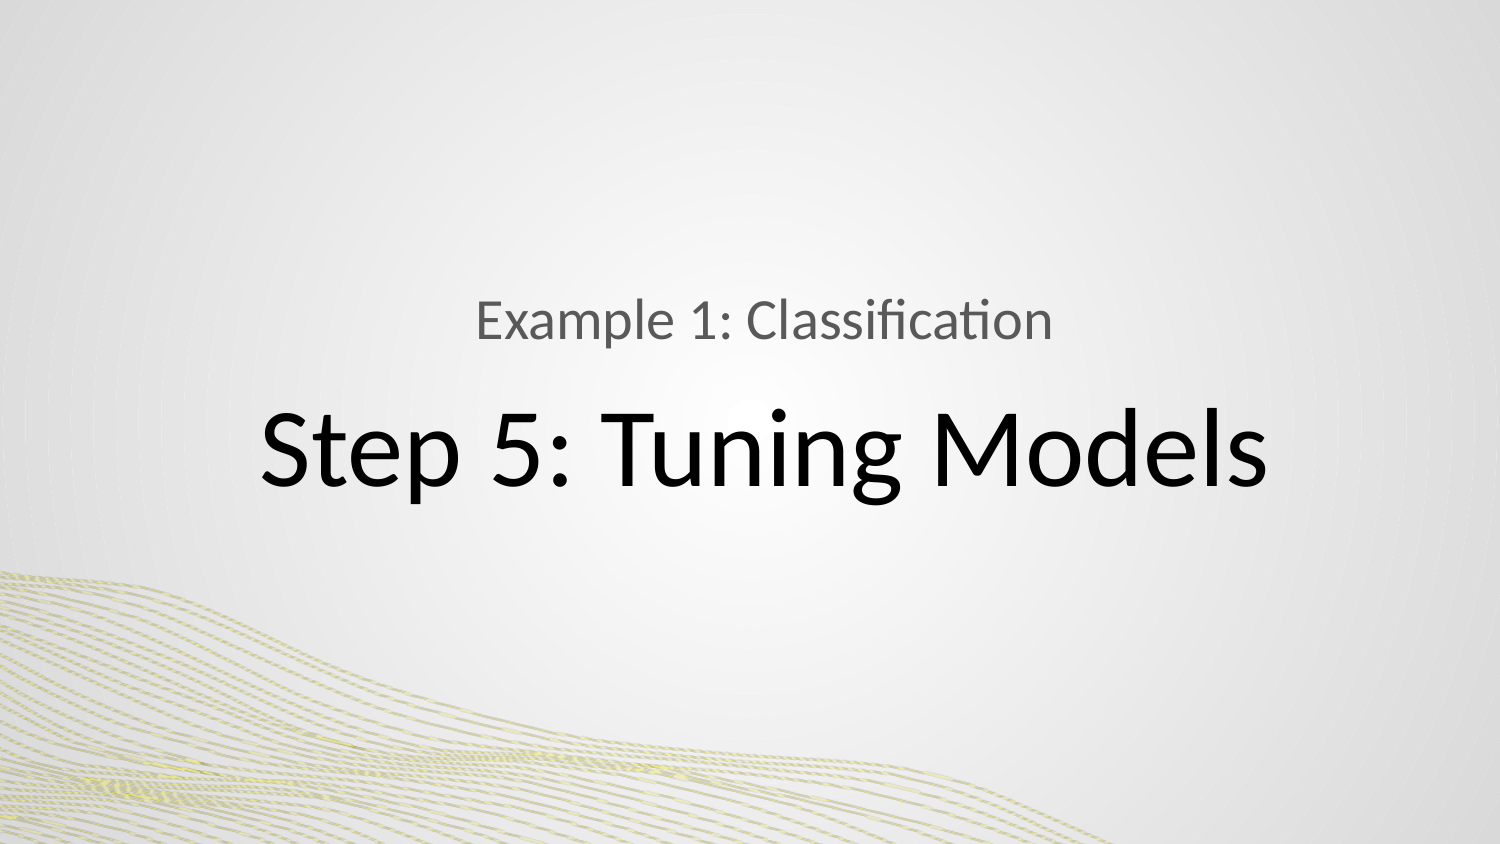

#
Example 1: Classification
Step 5: Tuning Models